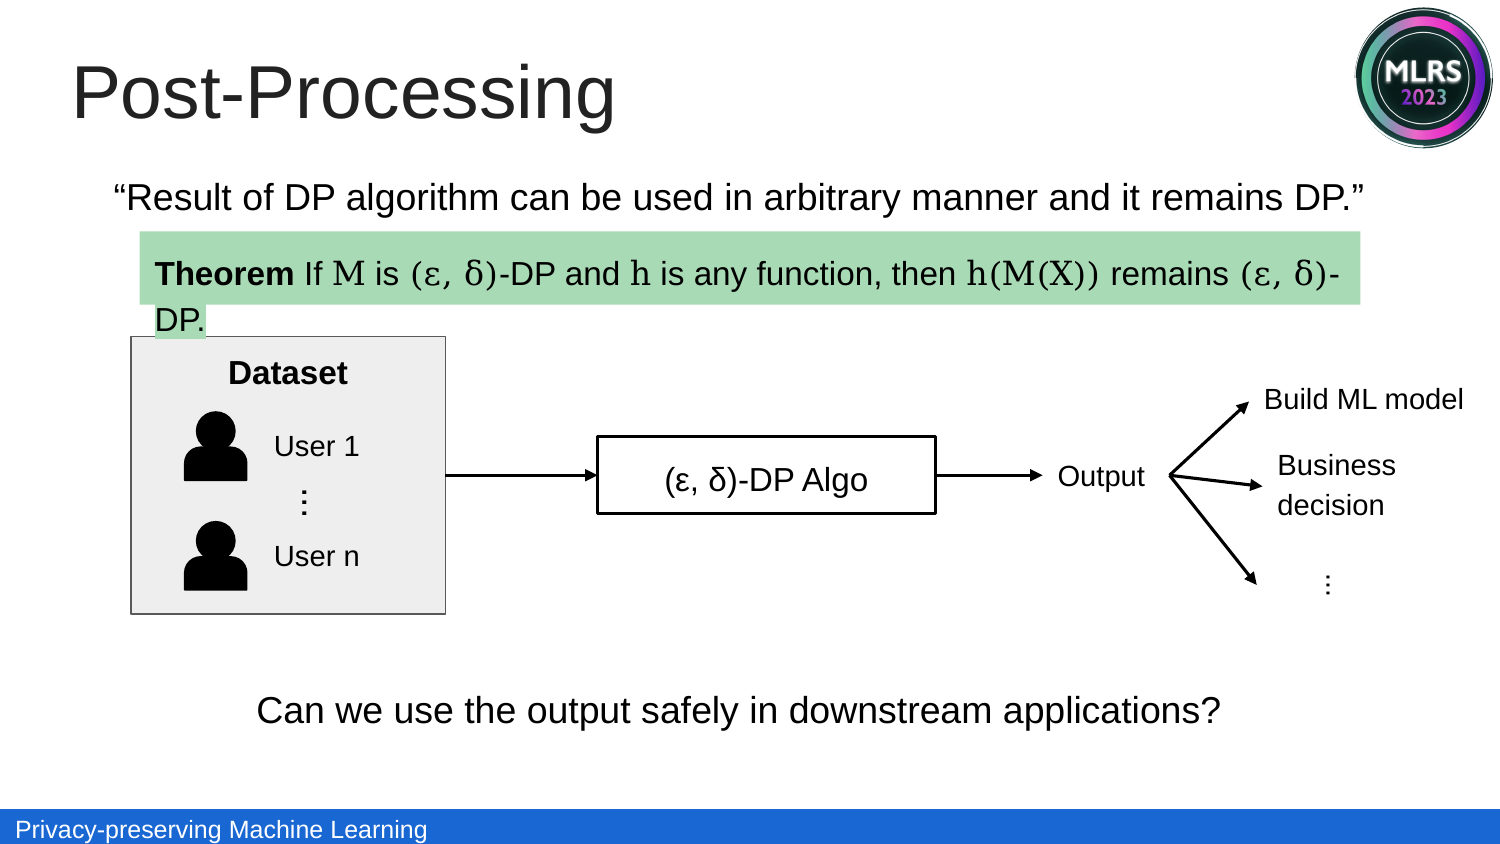

Post-Processing
“Result of DP algorithm can be used in arbitrary manner and it remains DP.”
Theorem If M is (ε, δ)-DP and h is any function, then h(M(X)) remains (ε, δ)-DP.
Dataset
User 1

...
User n

Build ML model
Business decision
...
(ε, δ)-DP Algo
Output
Can we use the output safely in downstream applications?